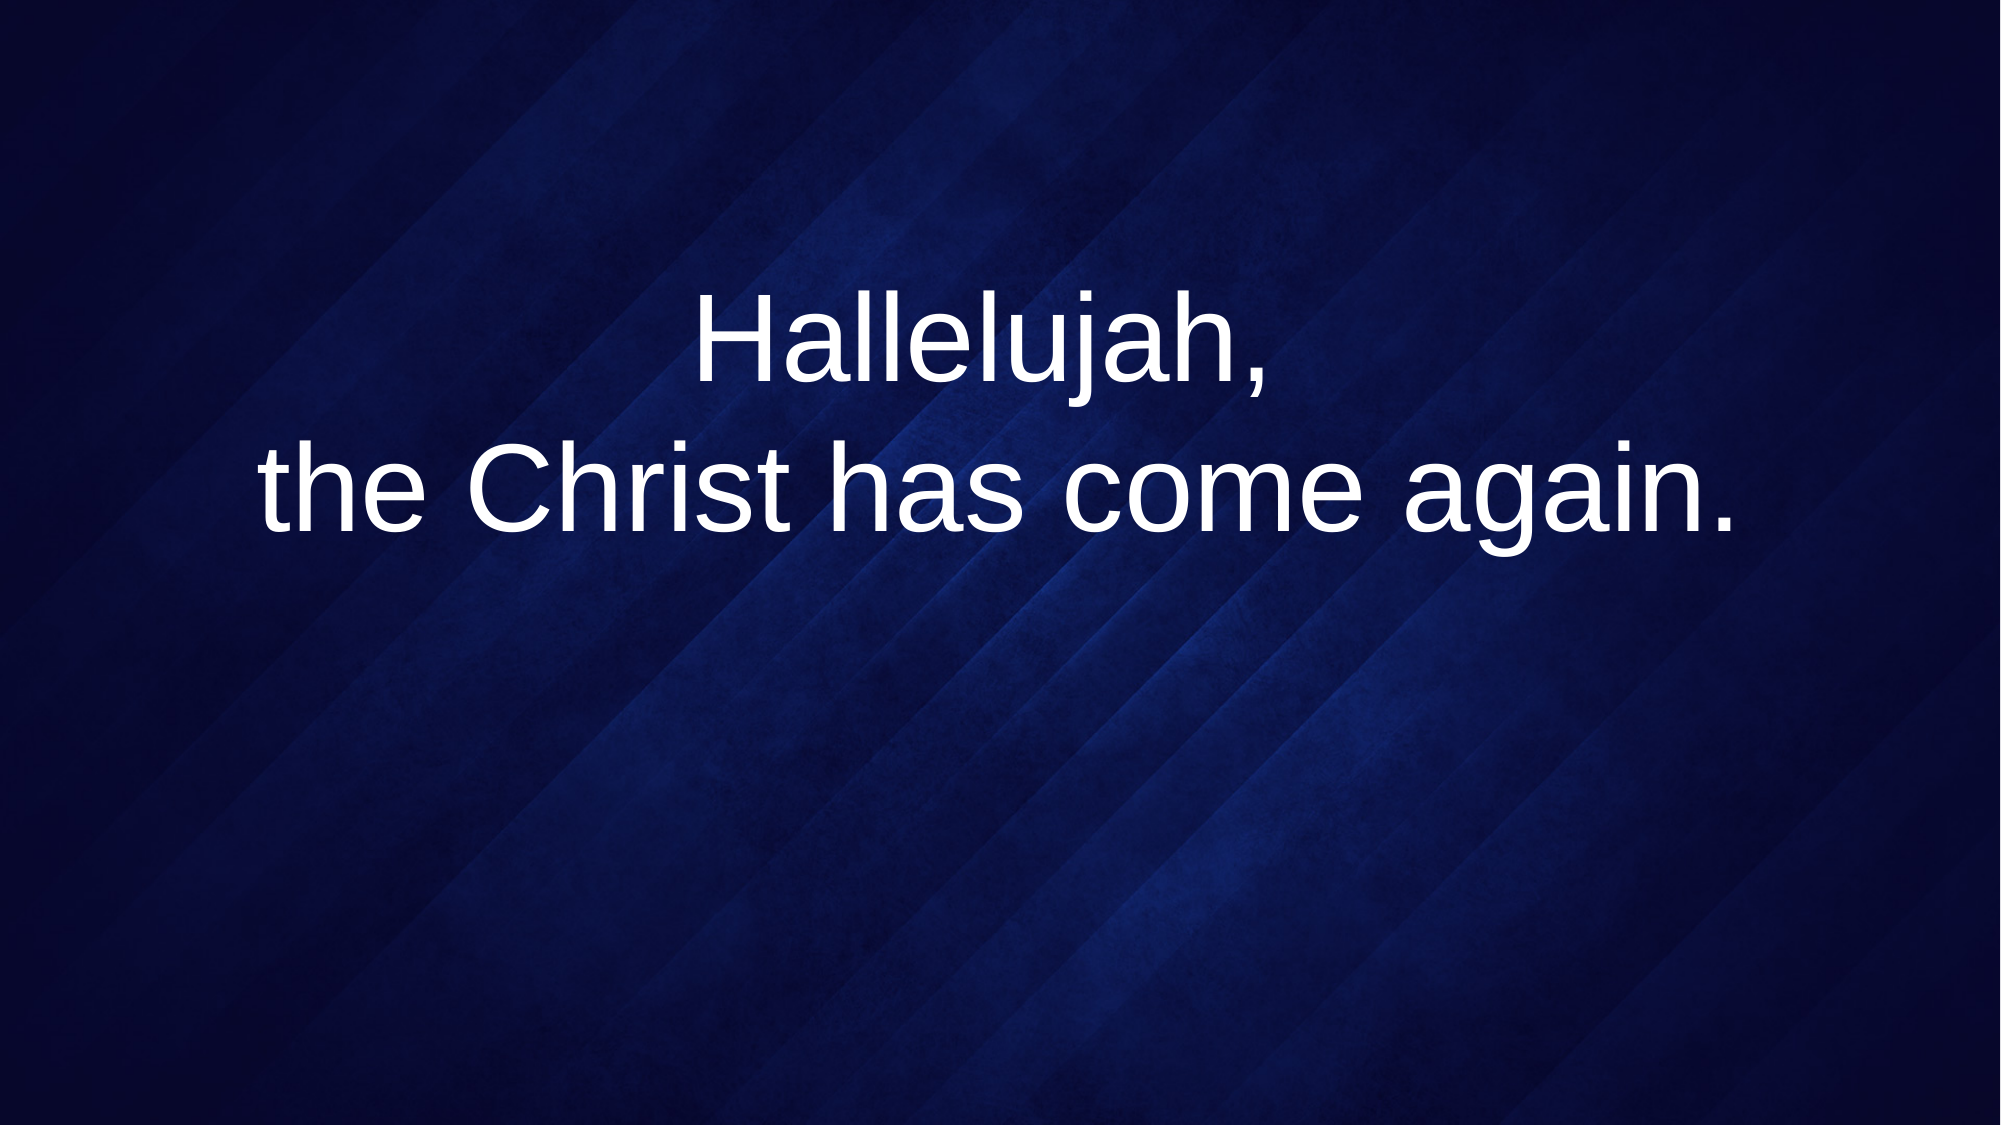

# Hallelujah, the Christ has come again.